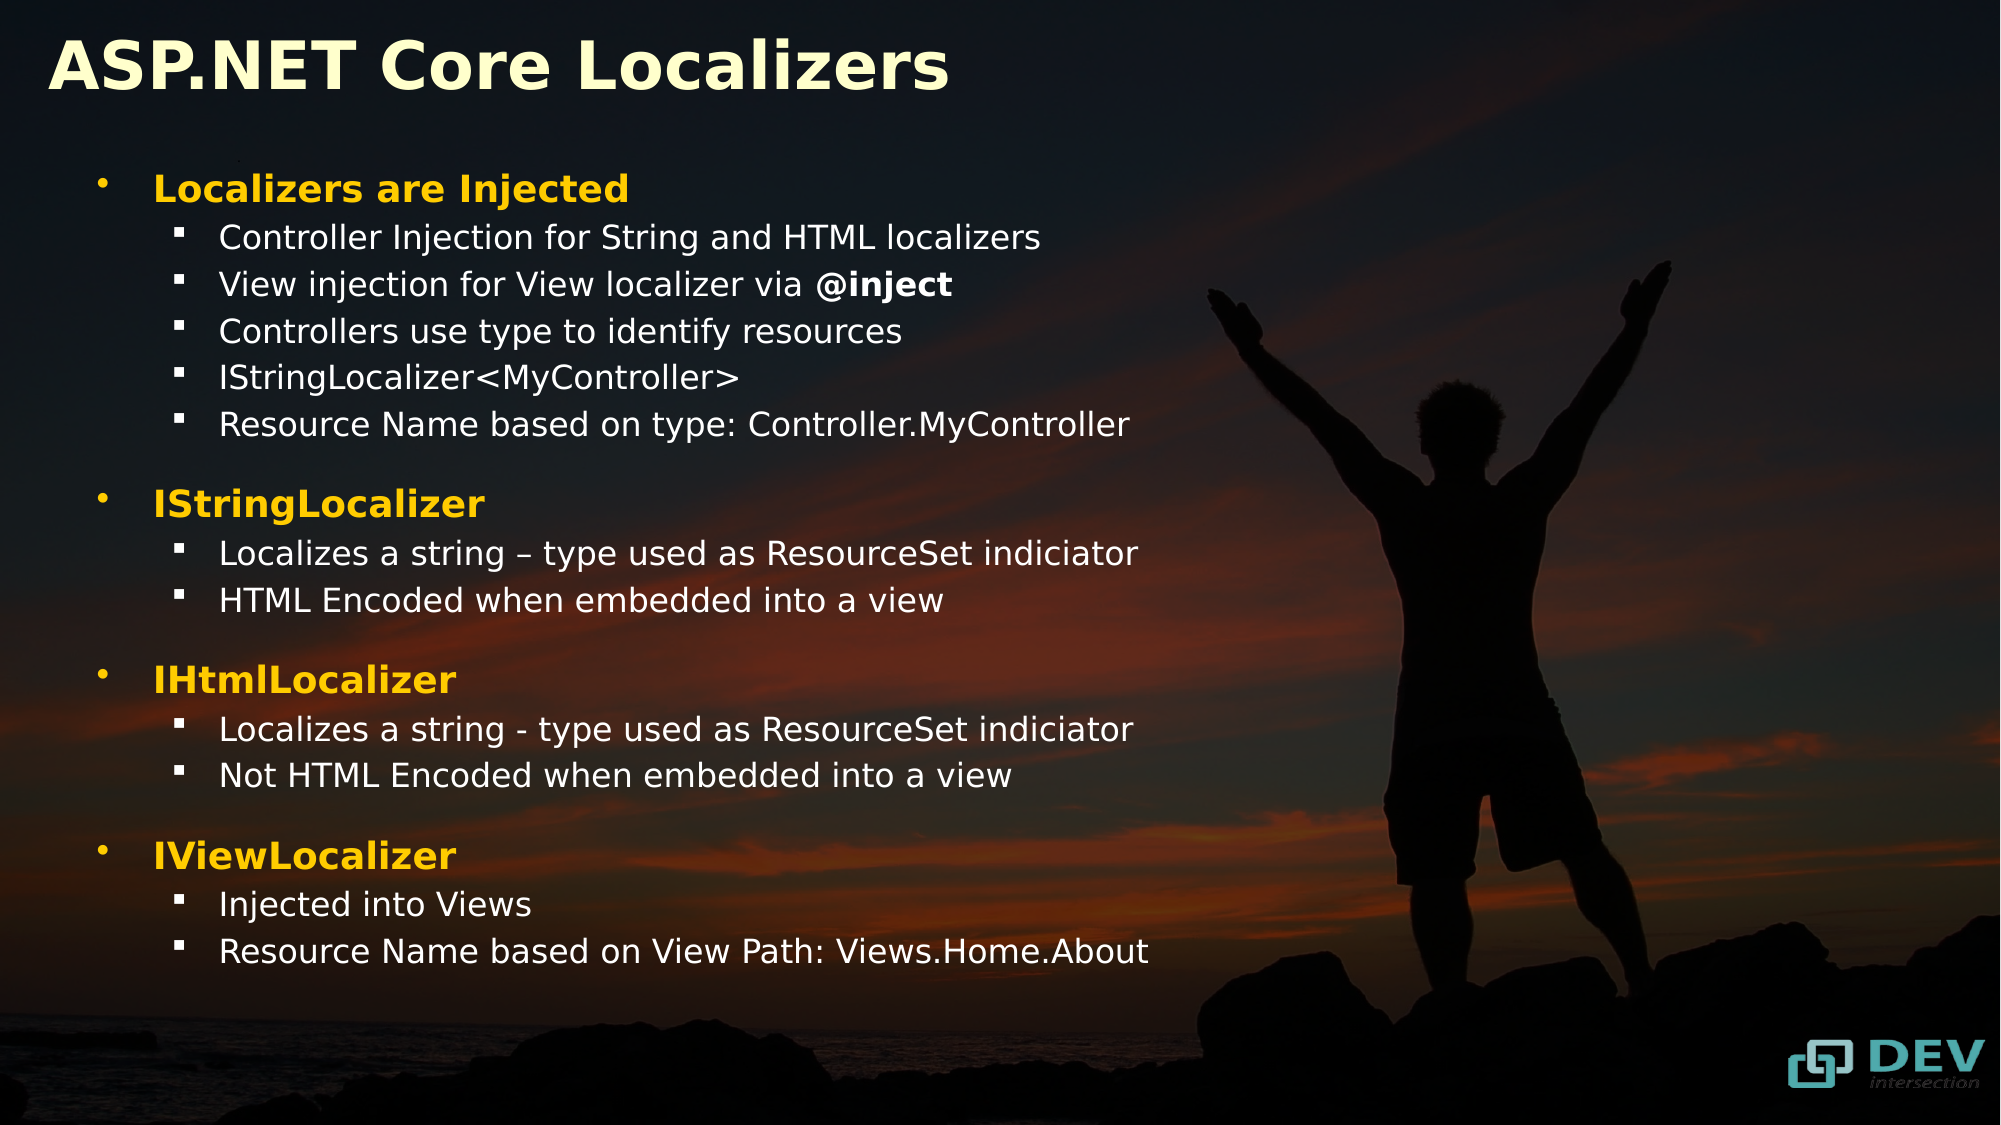

# ASP.NET Core Localizers
Localizers are Injected
Controller Injection for String and HTML localizers
View injection for View localizer via @inject
Controllers use type to identify resources
IStringLocalizer<MyController>
Resource Name based on type: Controller.MyController
IStringLocalizer
Localizes a string – type used as ResourceSet indiciator
HTML Encoded when embedded into a view
IHtmlLocalizer
Localizes a string - type used as ResourceSet indiciator
Not HTML Encoded when embedded into a view
IViewLocalizer
Injected into Views
Resource Name based on View Path: Views.Home.About